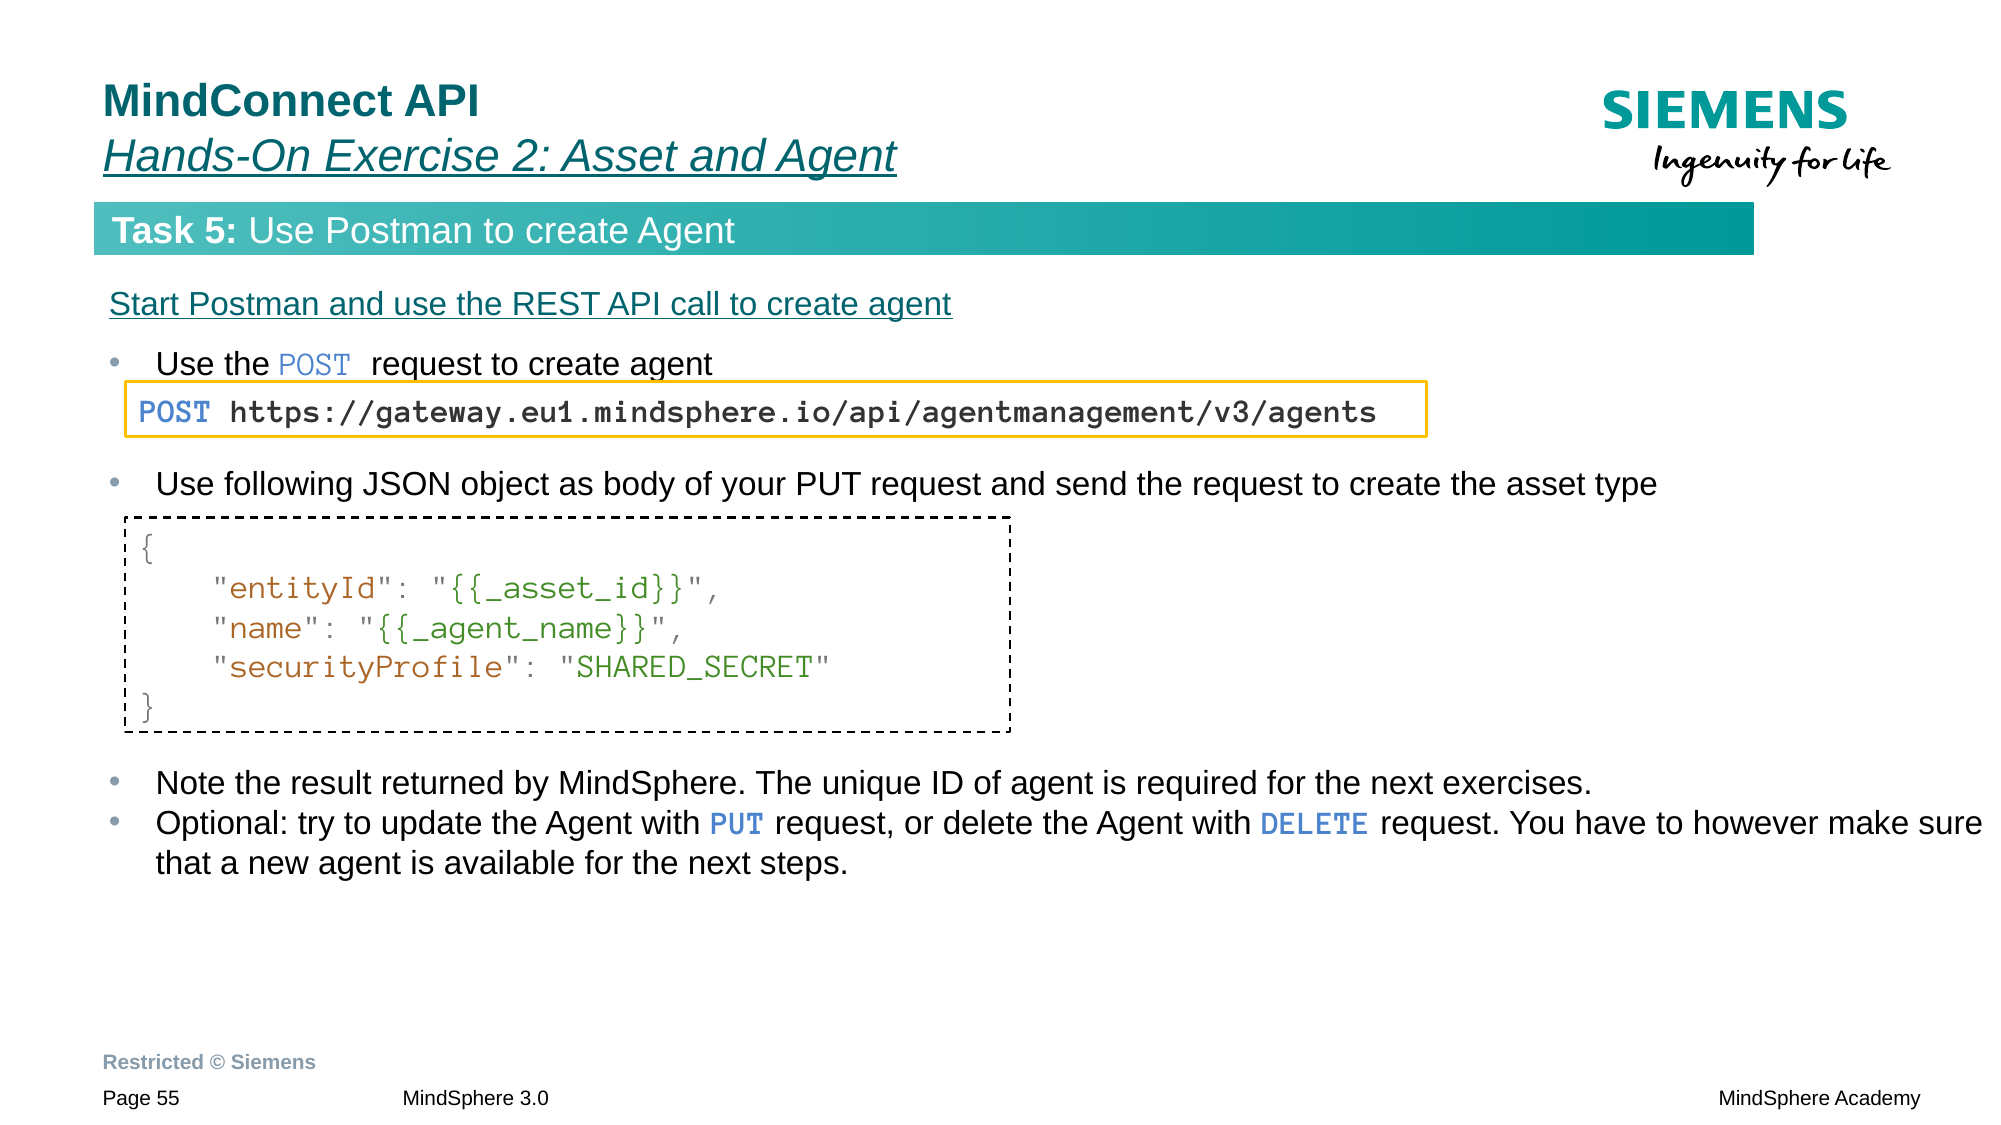

# MindConnect API Hands-On Exercise 2: Asset and Agent
Task 5: Use Postman to create Agent
Start Postman and use the REST API call to create agent
Use the POST request to create agent

Use following JSON object as body of your PUT request and send the request to create the asset type

Note the result returned by MindSphere. The unique ID of agent is required for the next exercises.
Optional: try to update the Agent with PUT request, or delete the Agent with DELETE request. You have to however make sure that a new agent is available for the next steps.

Note the returned message

POST https://gateway.eu1.mindsphere.io/api/agentmanagement/v3/agents
{
    "entityId": "{{_asset_id}}",
    "name": "{{_agent_name}}",
    "securityProfile": "SHARED_SECRET"
}